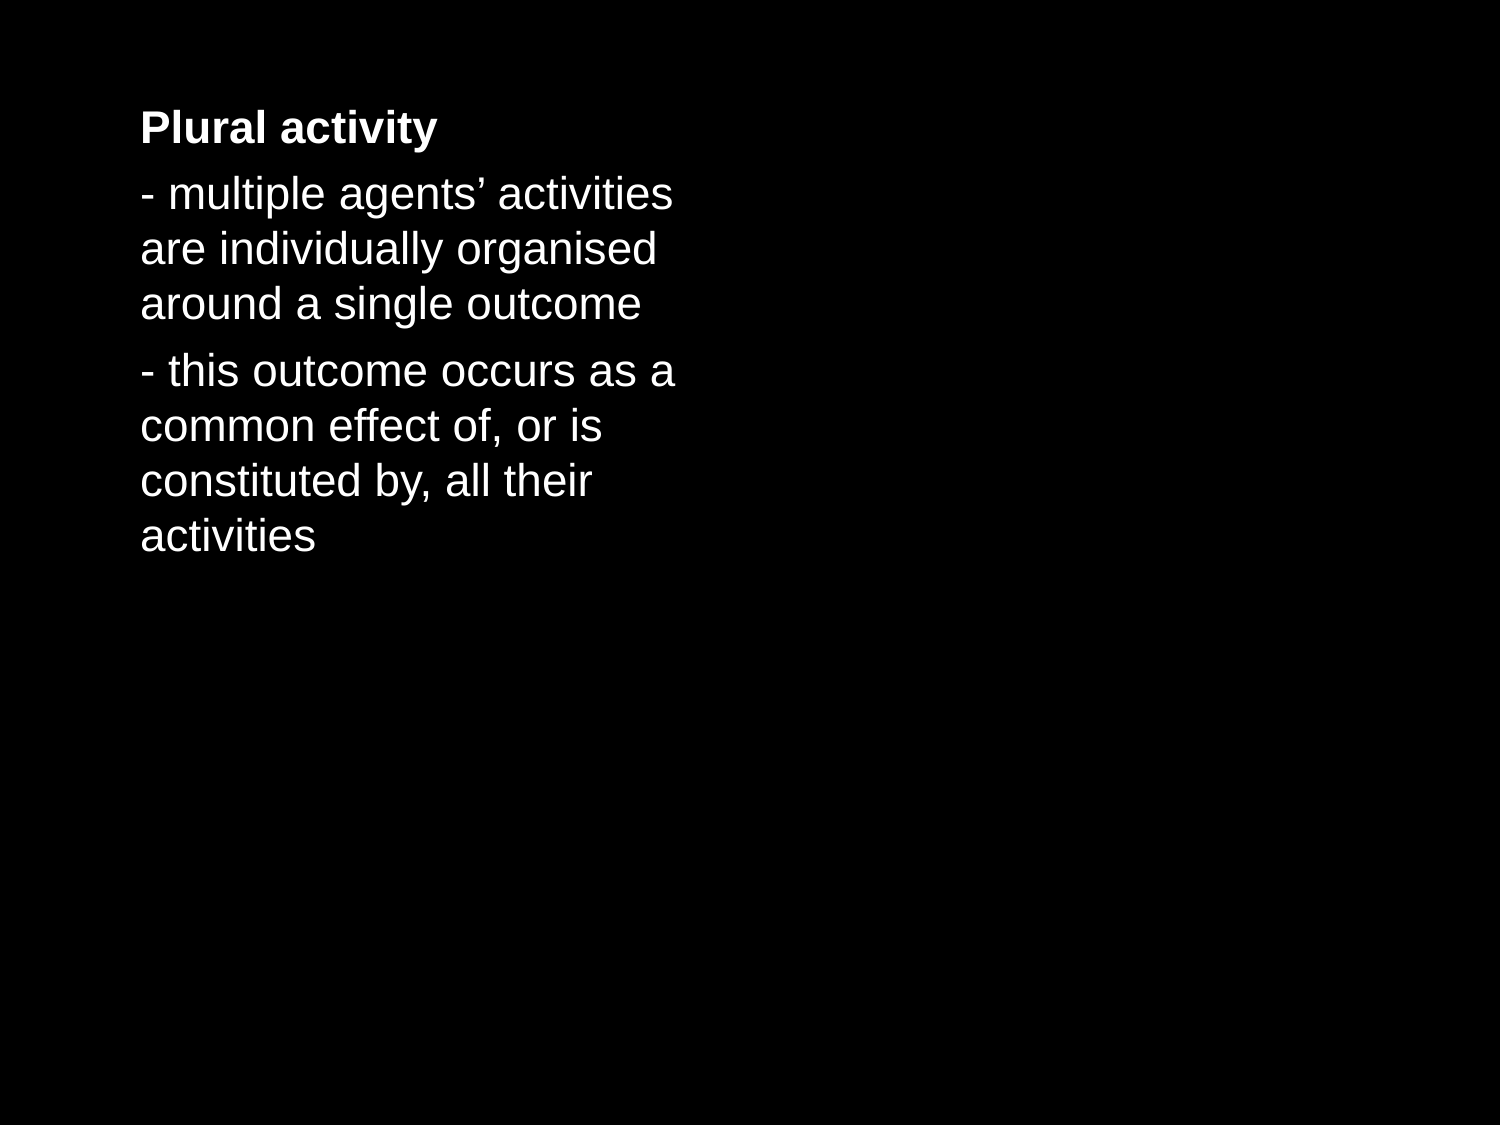

Plural activity
- multiple agents’ activities are individually organised around a single outcome
- this outcome occurs as a common effect of, or is constituted by, all their activities